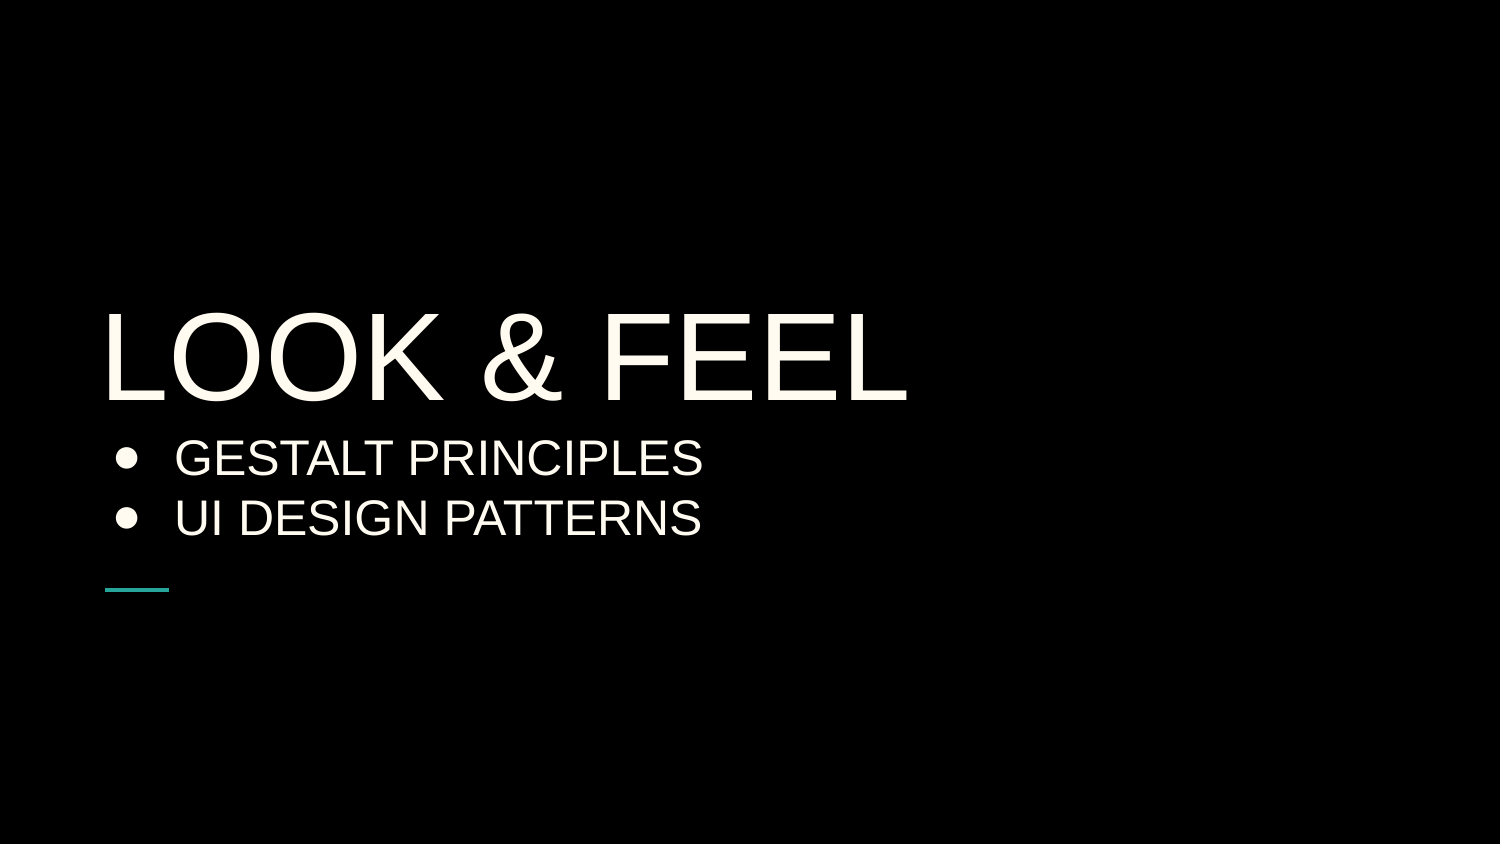

# LOOK & FEEL
GESTALT PRINCIPLES
UI DESIGN PATTERNS